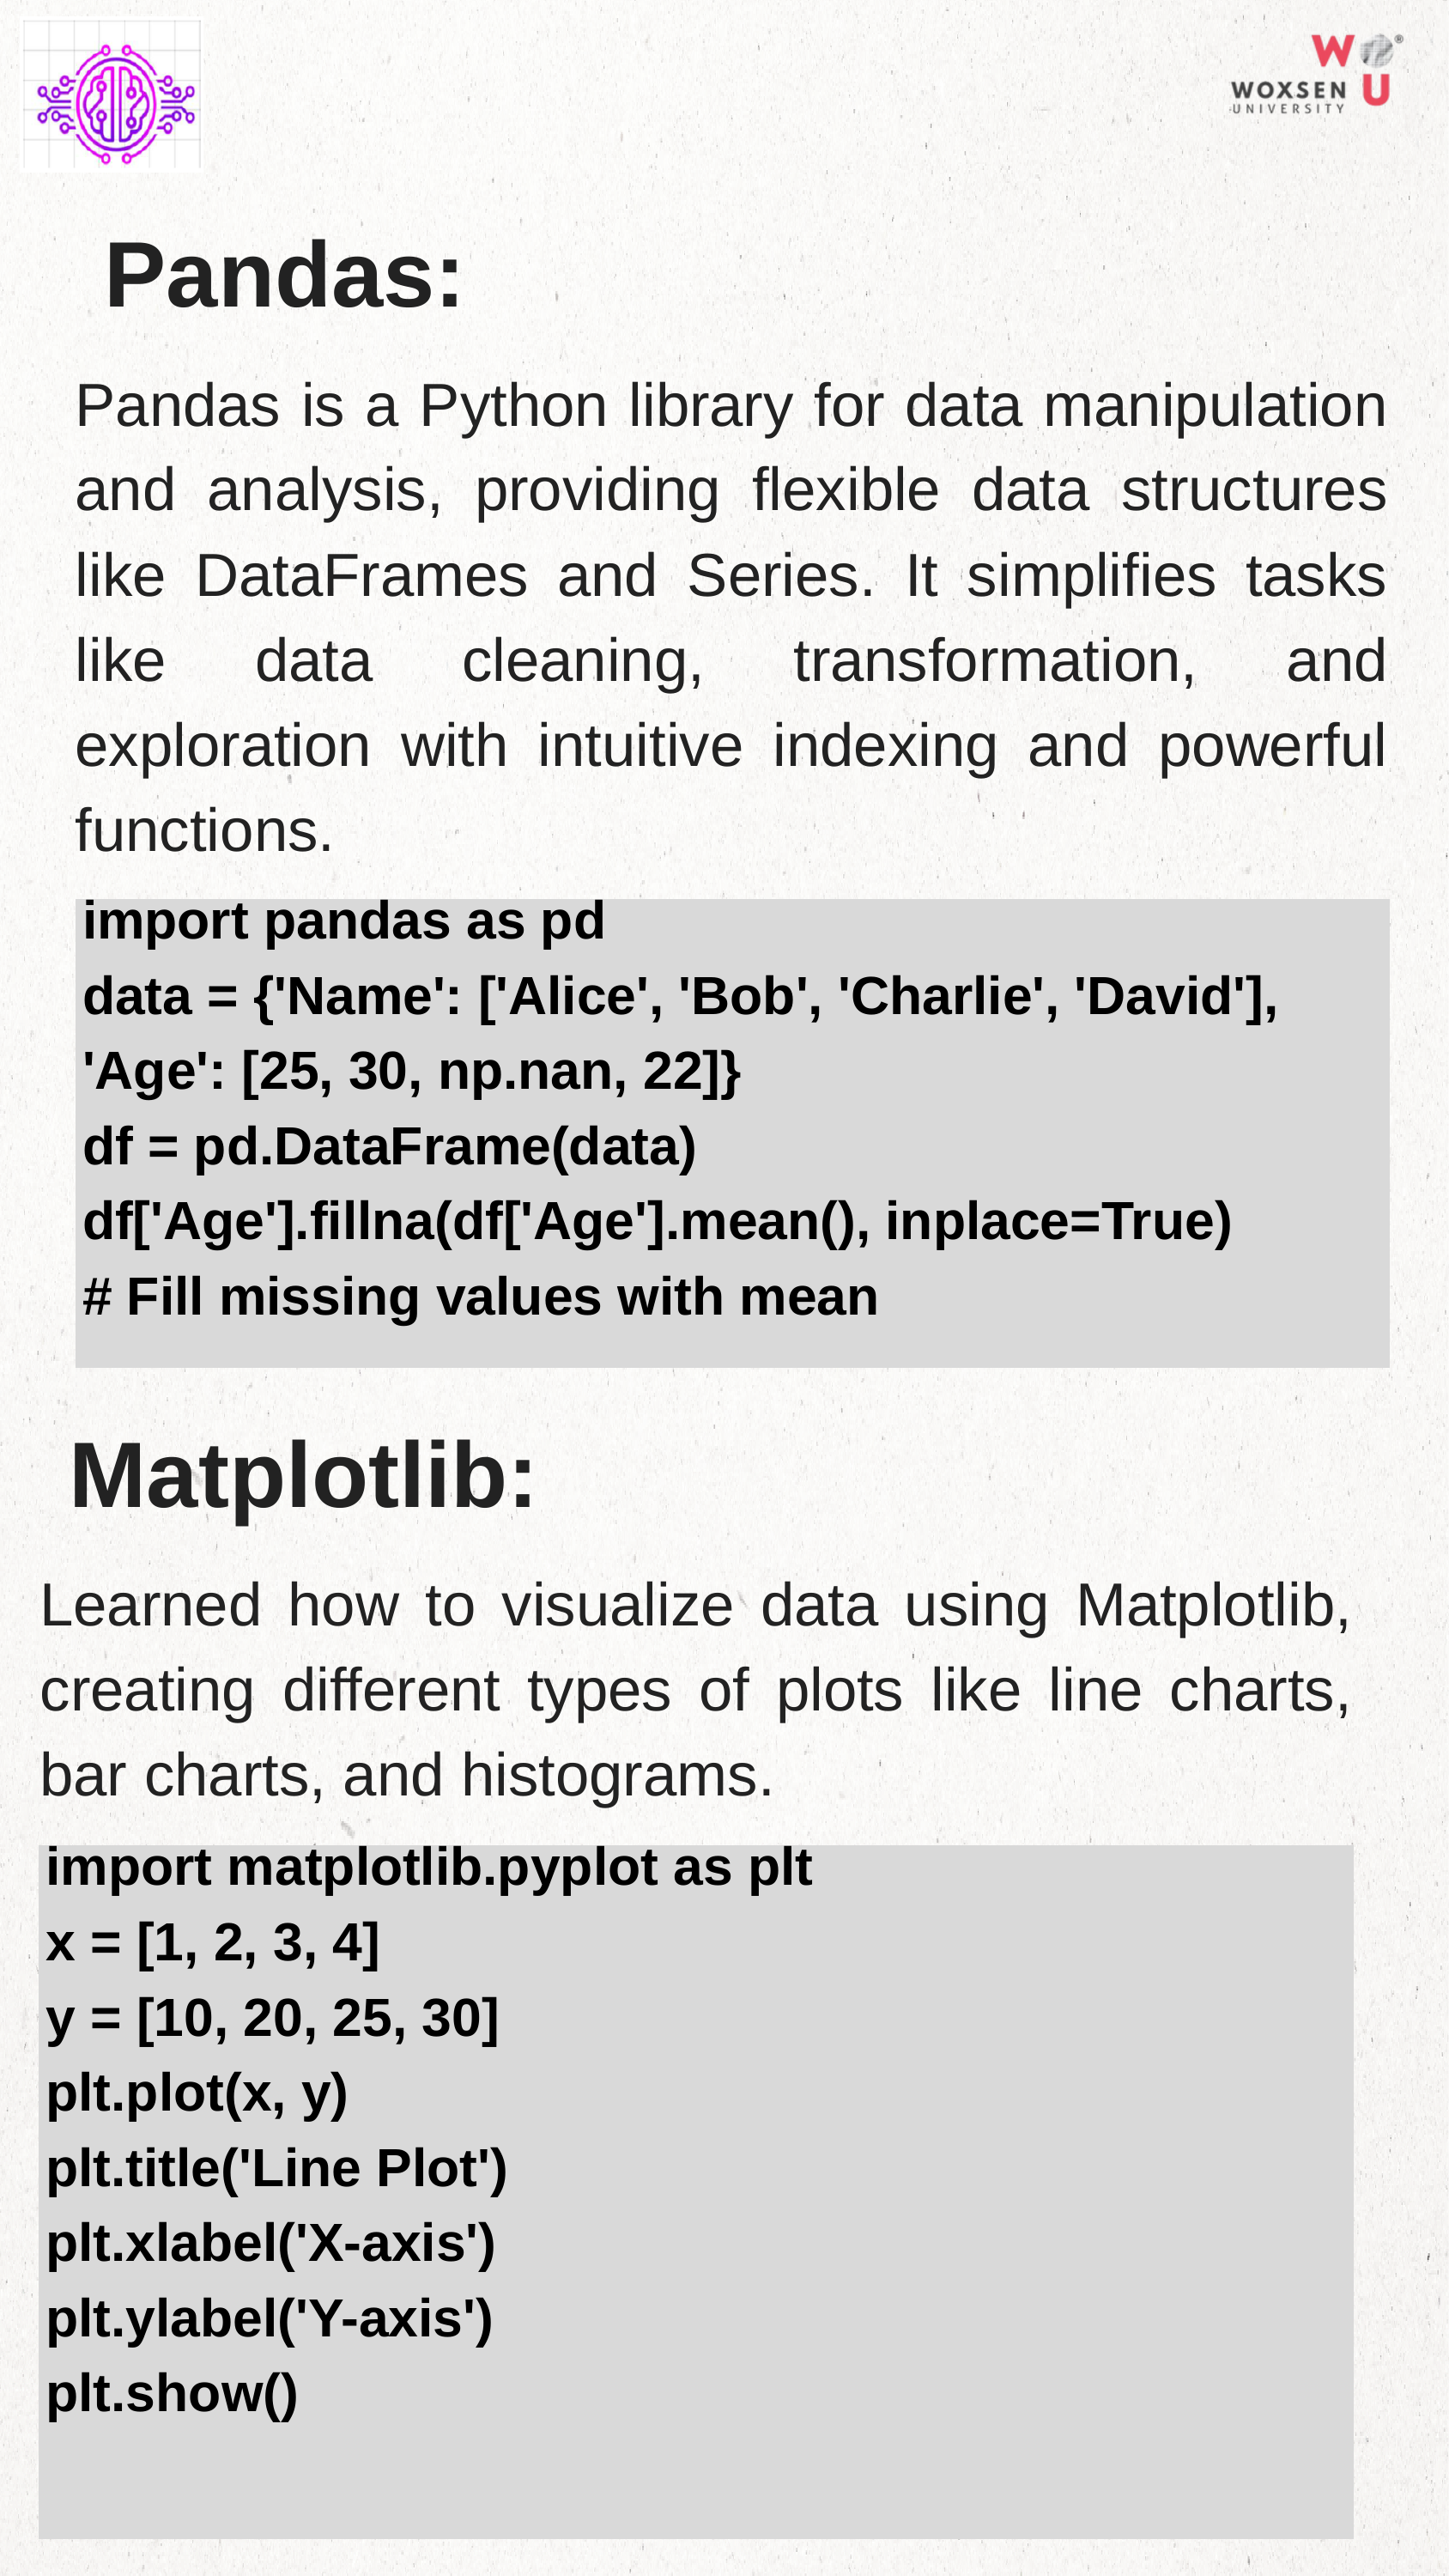

Pandas:
Pandas is a Python library for data manipulation and analysis, providing flexible data structures like DataFrames and Series. It simplifies tasks like data cleaning, transformation, and exploration with intuitive indexing and powerful functions.

import pandas as pd
data = {'Name': ['Alice', 'Bob', 'Charlie', 'David'], 'Age': [25, 30, np.nan, 22]}
df = pd.DataFrame(data)
df['Age'].fillna(df['Age'].mean(), inplace=True)
# Fill missing values with mean
     Matplotlib:
Learned how to visualize data using Matplotlib, creating different types of plots like line charts, bar charts, and histograms.

import matplotlib.pyplot as plt
x = [1, 2, 3, 4]
y = [10, 20, 25, 30]
plt.plot(x, y)
plt.title('Line Plot')
plt.xlabel('X-axis')
plt.ylabel('Y-axis')
plt.show()